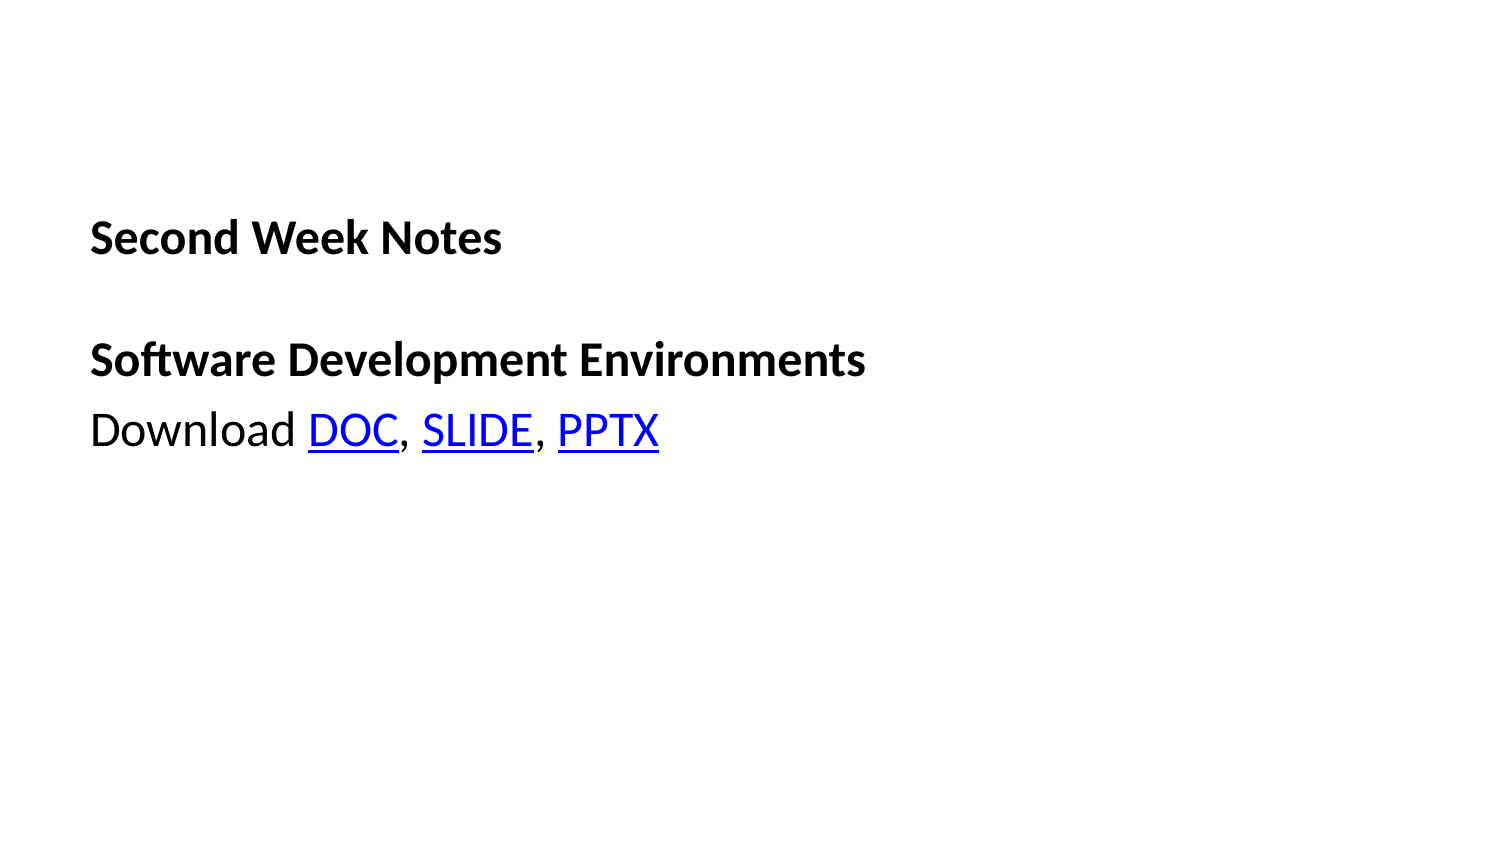

Second Week Notes
Software Development Environments
Download DOC, SLIDE, PPTX